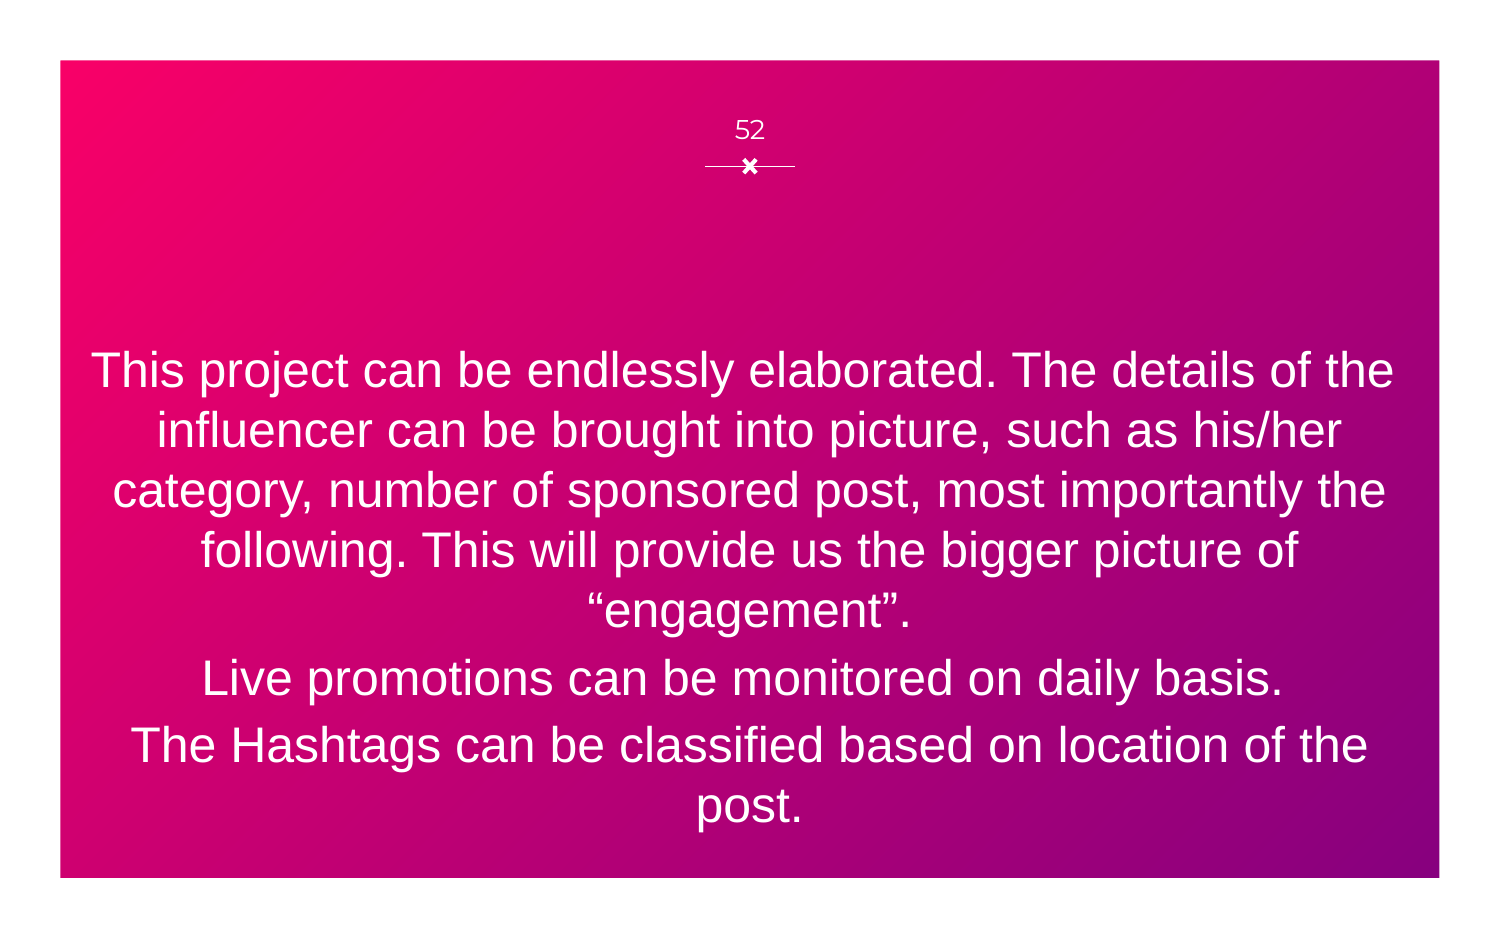

52
This project can be endlessly elaborated. The details of the  influencer can be brought into picture, such as his/her category, number of sponsored post, most importantly the following. This will provide us the bigger picture of “engagement”.
Live promotions can be monitored on daily basis.
The Hashtags can be classified based on location of the post.